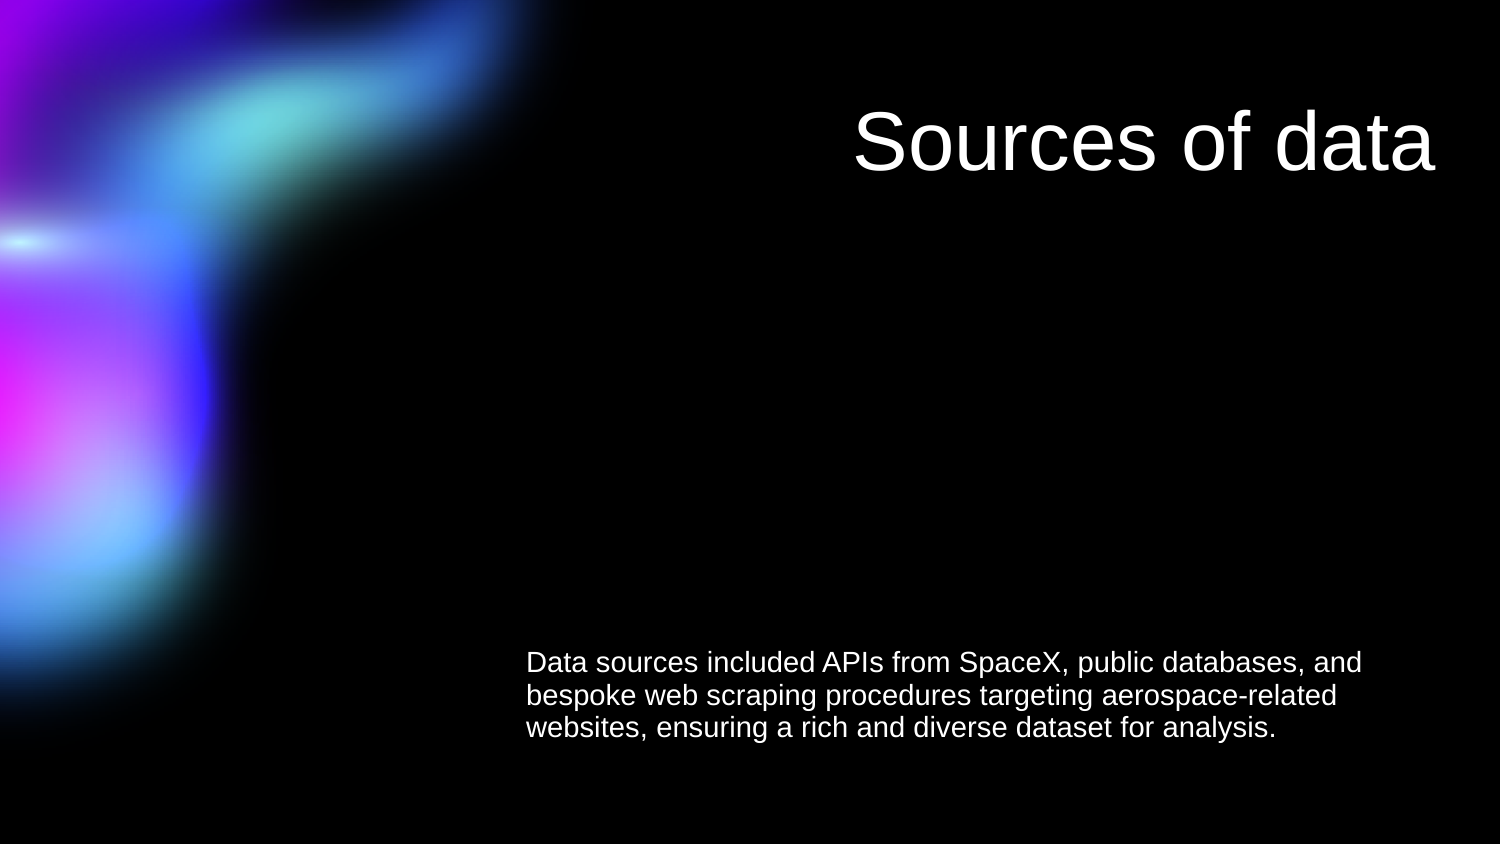

# Sources of data
Data sources included APIs from SpaceX, public databases, and bespoke web scraping procedures targeting aerospace-related websites, ensuring a rich and diverse dataset for analysis.